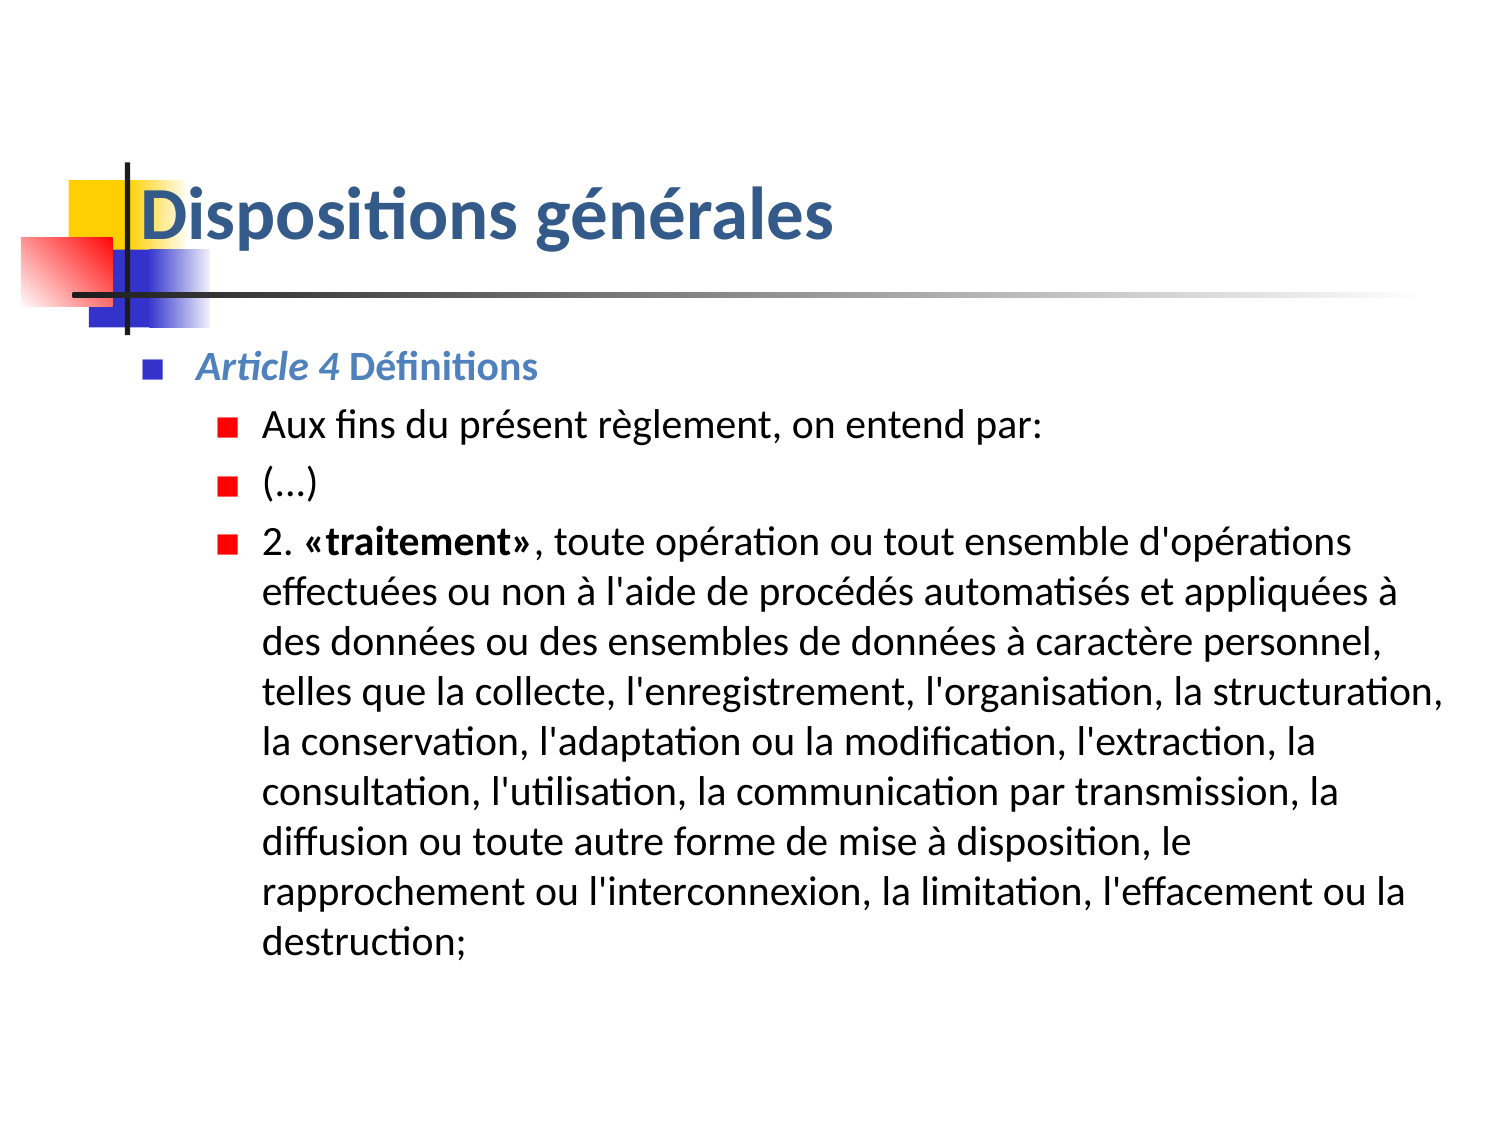

# Dispositions générales
Article 4 Définitions
Aux fins du présent règlement, on entend par:
(...)
2. «traitement», toute opération ou tout ensemble d'opérations effectuées ou non à l'aide de procédés automatisés et appliquées à des données ou des ensembles de données à caractère personnel, telles que la collecte, l'enregistrement, l'organisation, la structuration, la conservation, l'adaptation ou la modification, l'extraction, la consultation, l'utilisation, la communication par transmission, la diffusion ou toute autre forme de mise à disposition, le rapprochement ou l'interconnexion, la limitation, l'effacement ou la destruction;